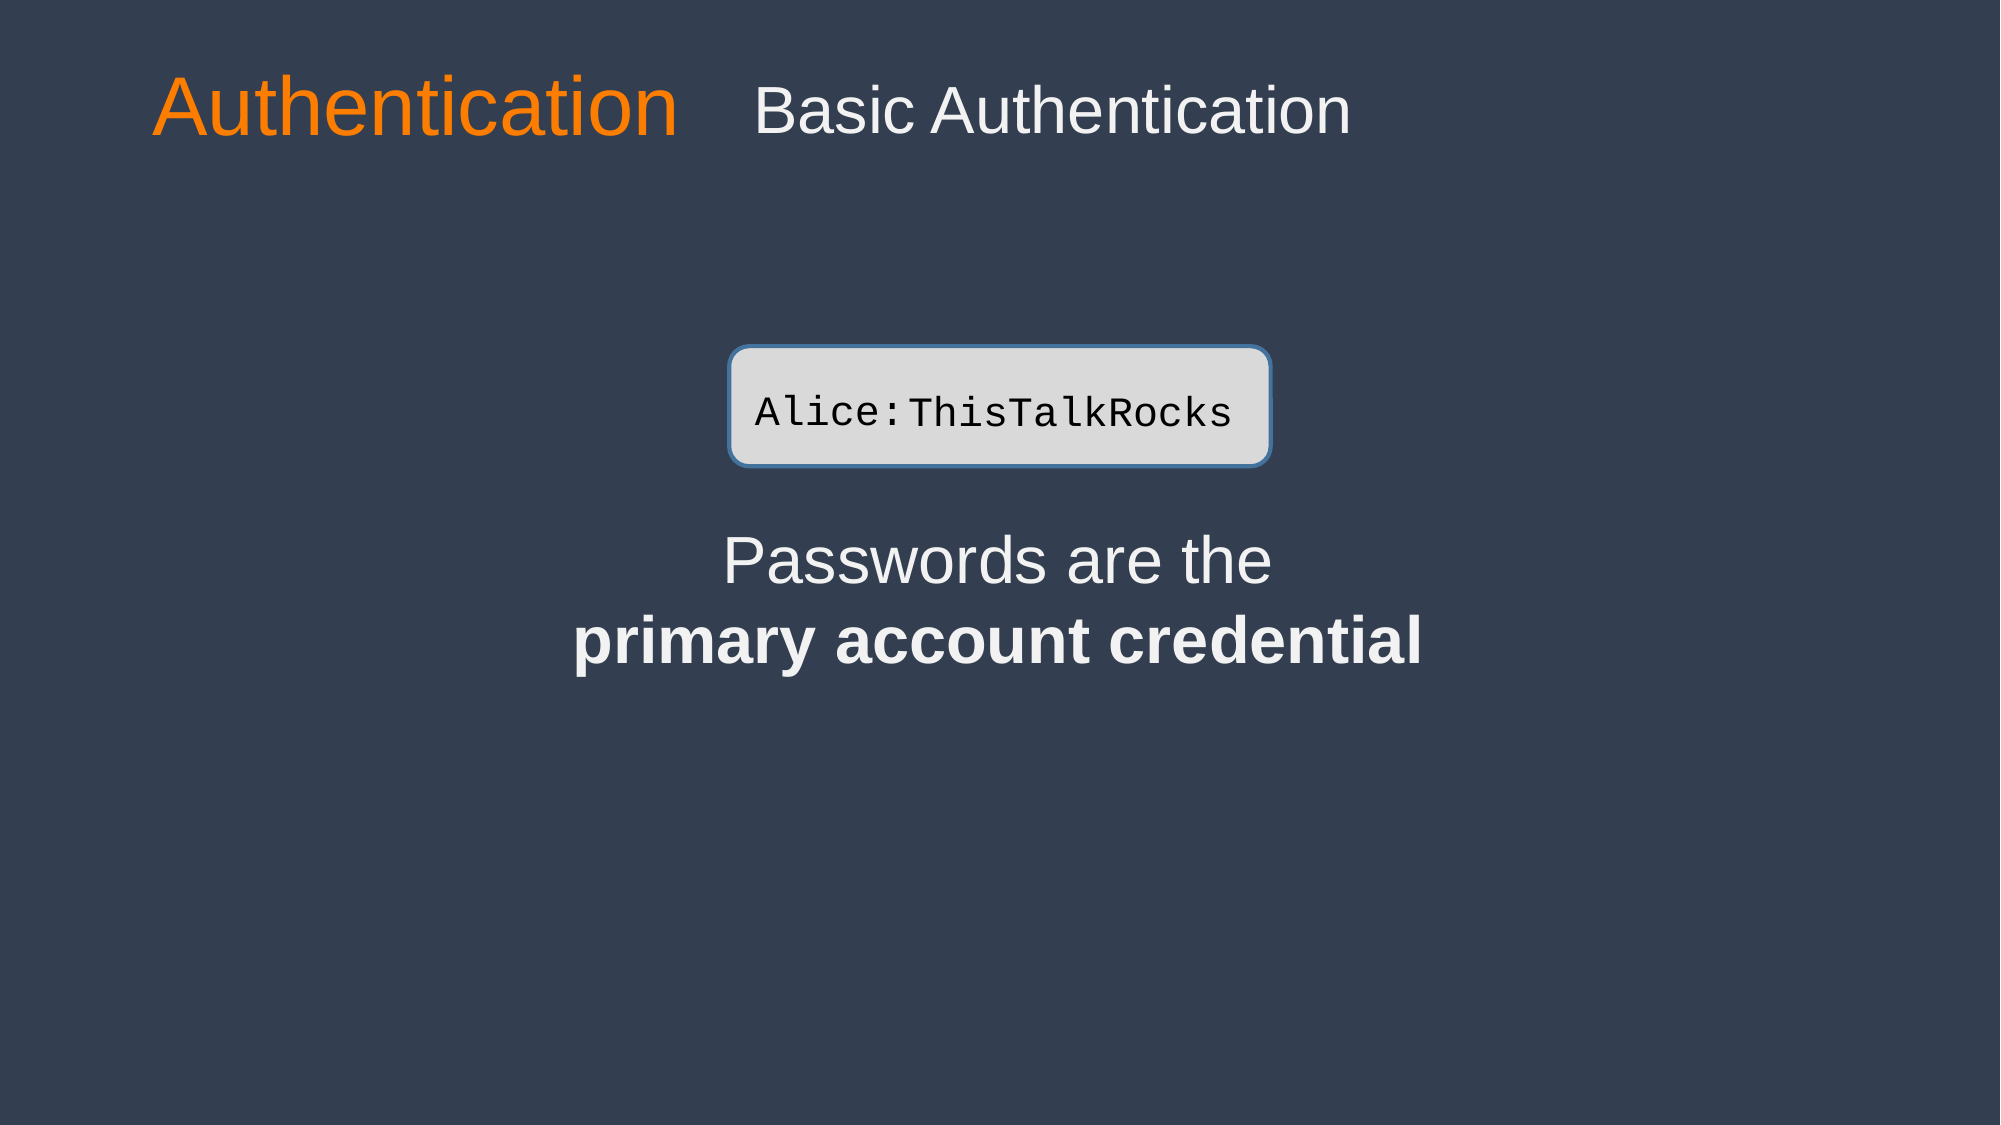

API Keys
Authentication

Basic Authentication

Alice:
ThisTalkRocks
Passwords are the
primary account credential